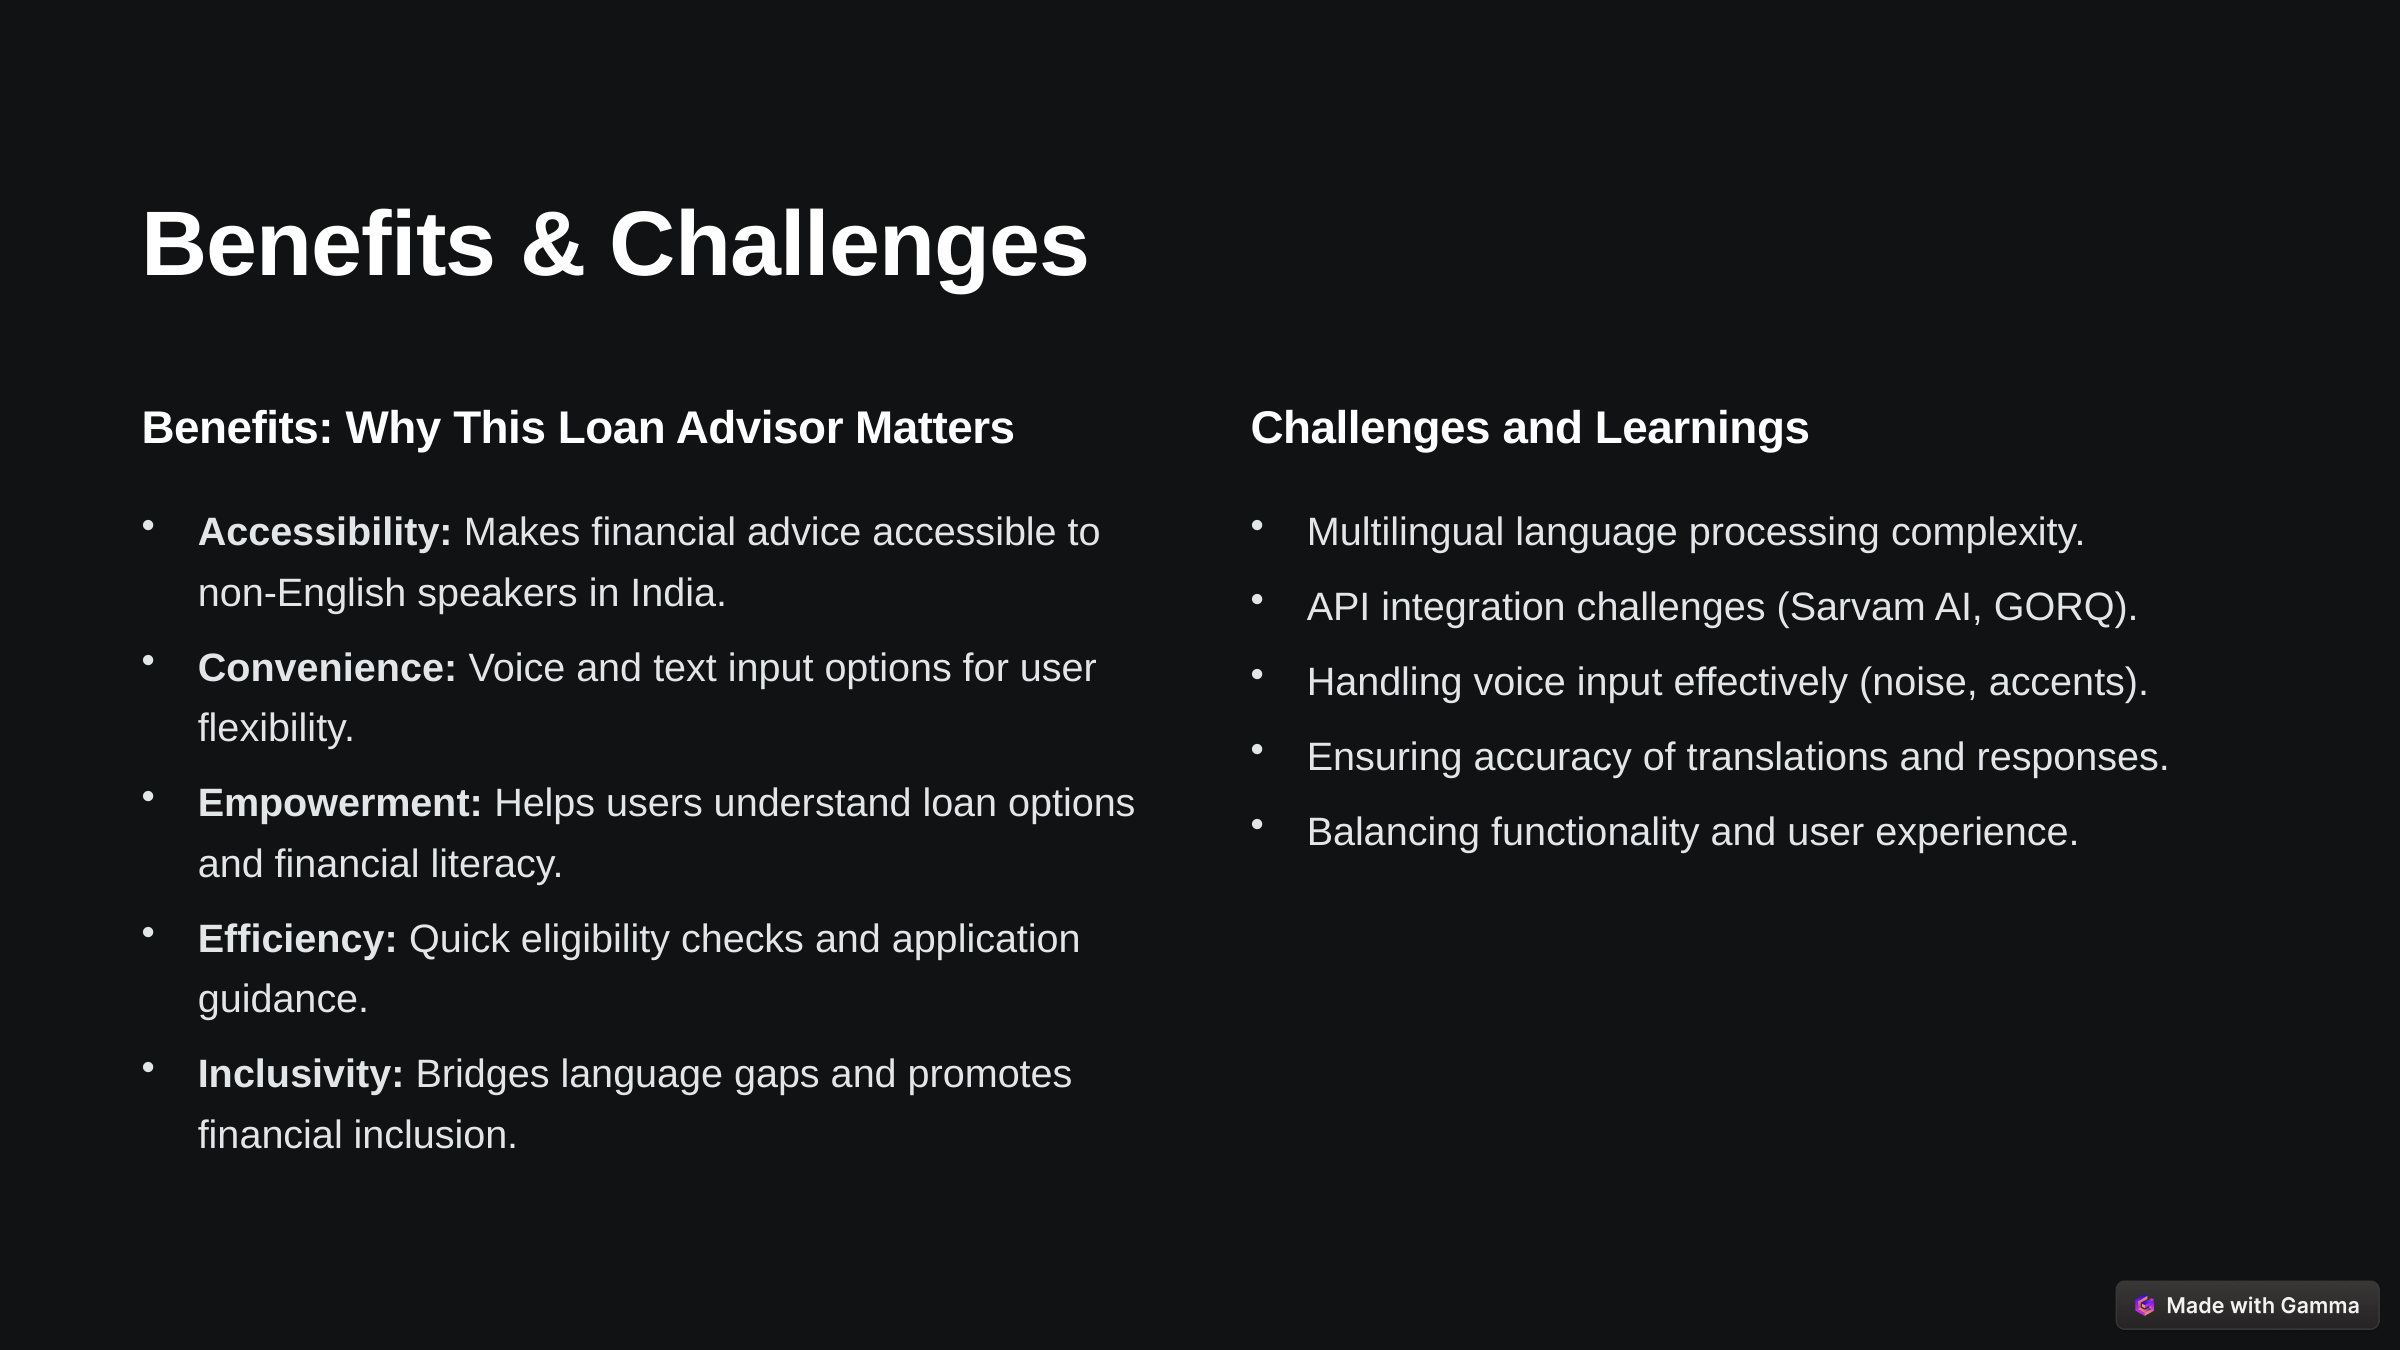

Benefits & Challenges
Benefits: Why This Loan Advisor Matters
Challenges and Learnings
Accessibility: Makes financial advice accessible to non-English speakers in India.
Multilingual language processing complexity.
API integration challenges (Sarvam AI, GORQ).
Convenience: Voice and text input options for user flexibility.
Handling voice input effectively (noise, accents).
Ensuring accuracy of translations and responses.
Empowerment: Helps users understand loan options and financial literacy.
Balancing functionality and user experience.
Efficiency: Quick eligibility checks and application guidance.
Inclusivity: Bridges language gaps and promotes financial inclusion.